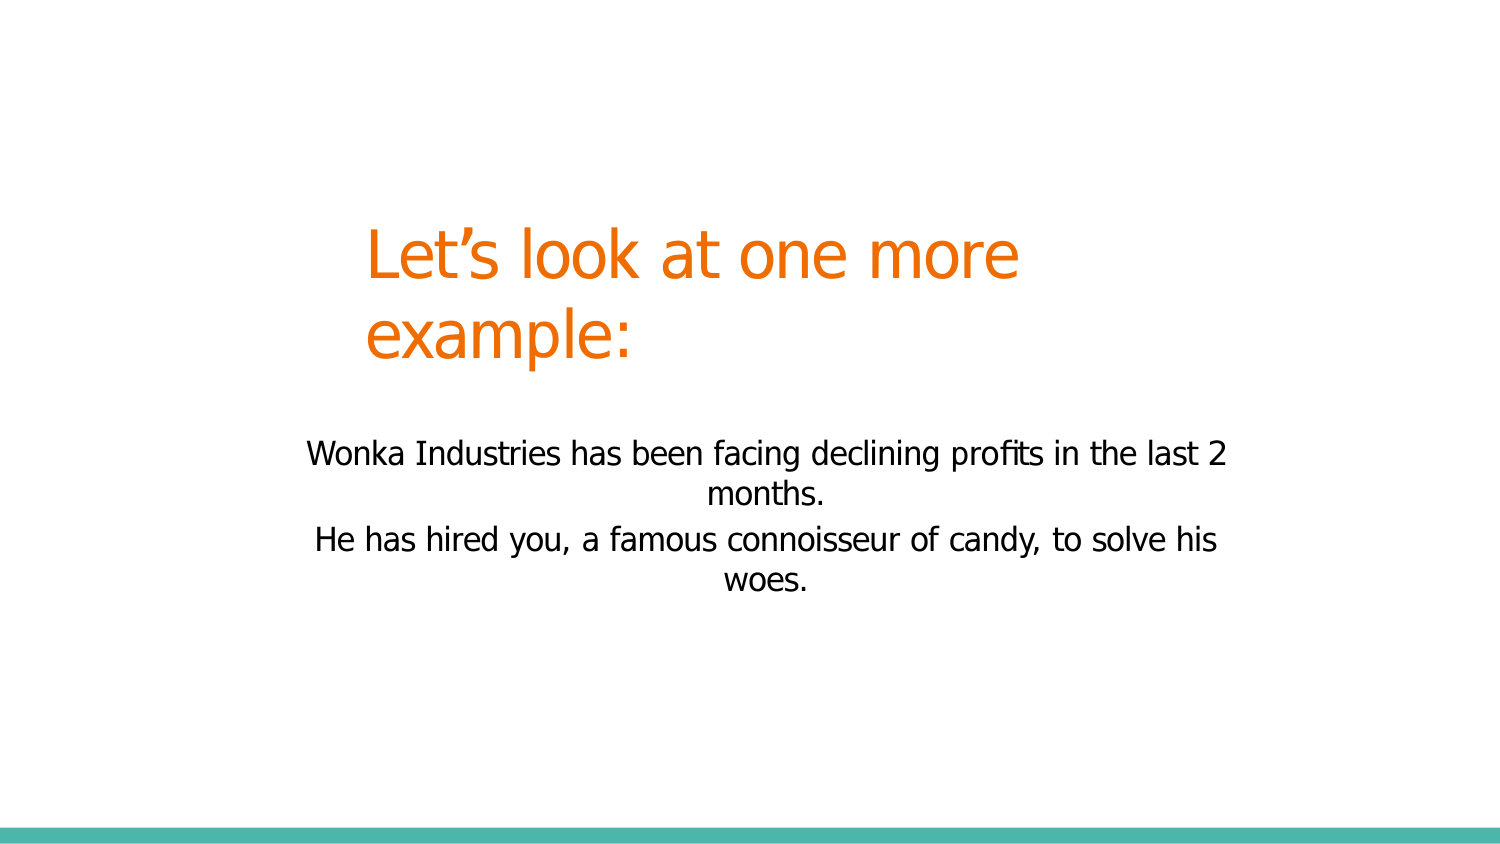

# Let’s look at one more example:
Wonka Industries has been facing declining profits in the last 2 months.
He has hired you, a famous connoisseur of candy, to solve his woes.